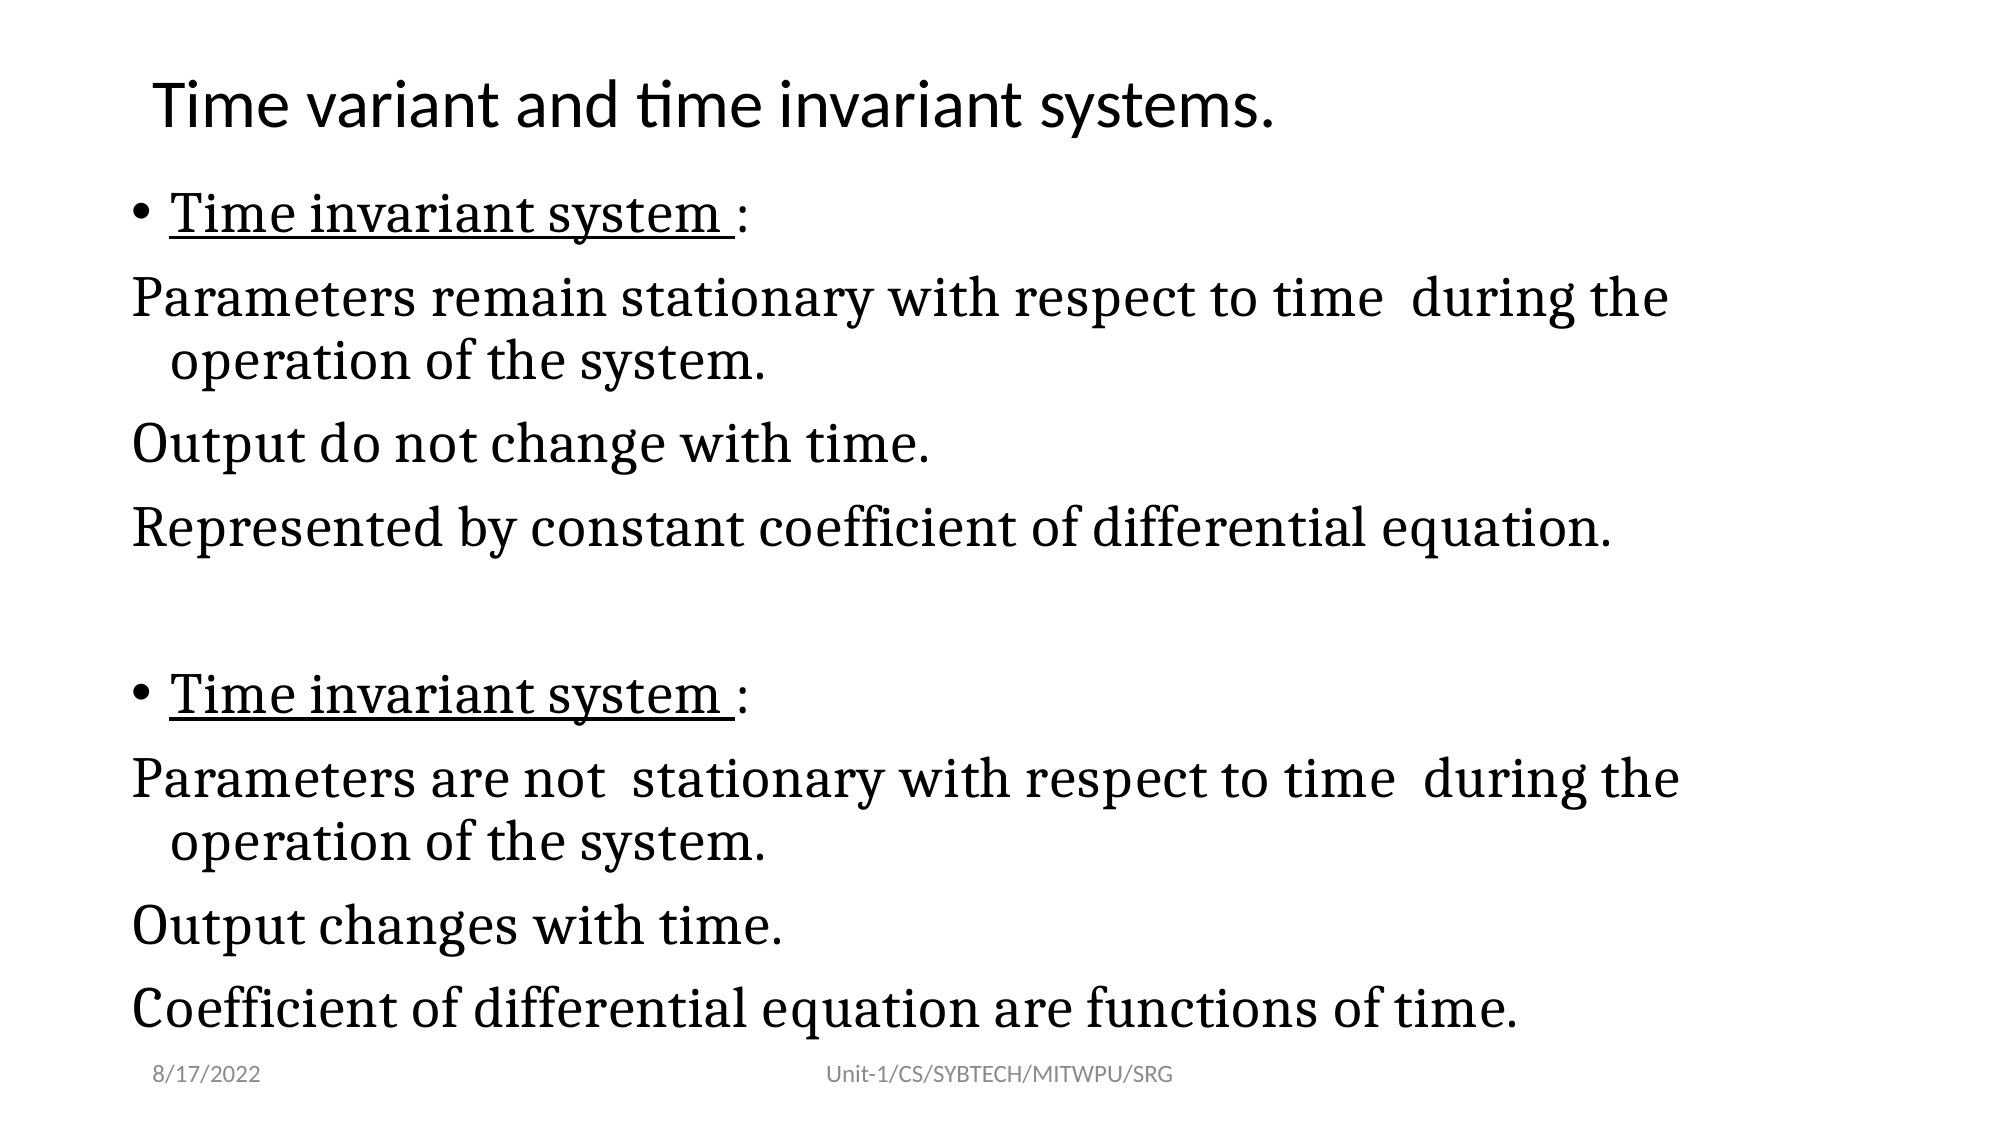

# Time variant and time invariant systems.
Time invariant system :
Parameters remain stationary with respect to time  during the operation of the system.
Output do not change with time.
Represented by constant coefficient of differential equation.

Time invariant system :
Parameters are not  stationary with respect to time  during the operation of the system.
Output changes with time.
Coefficient of differential equation are functions of time.

8/17/2022
Unit-1/CS/SYBTECH/MITWPU/SRG